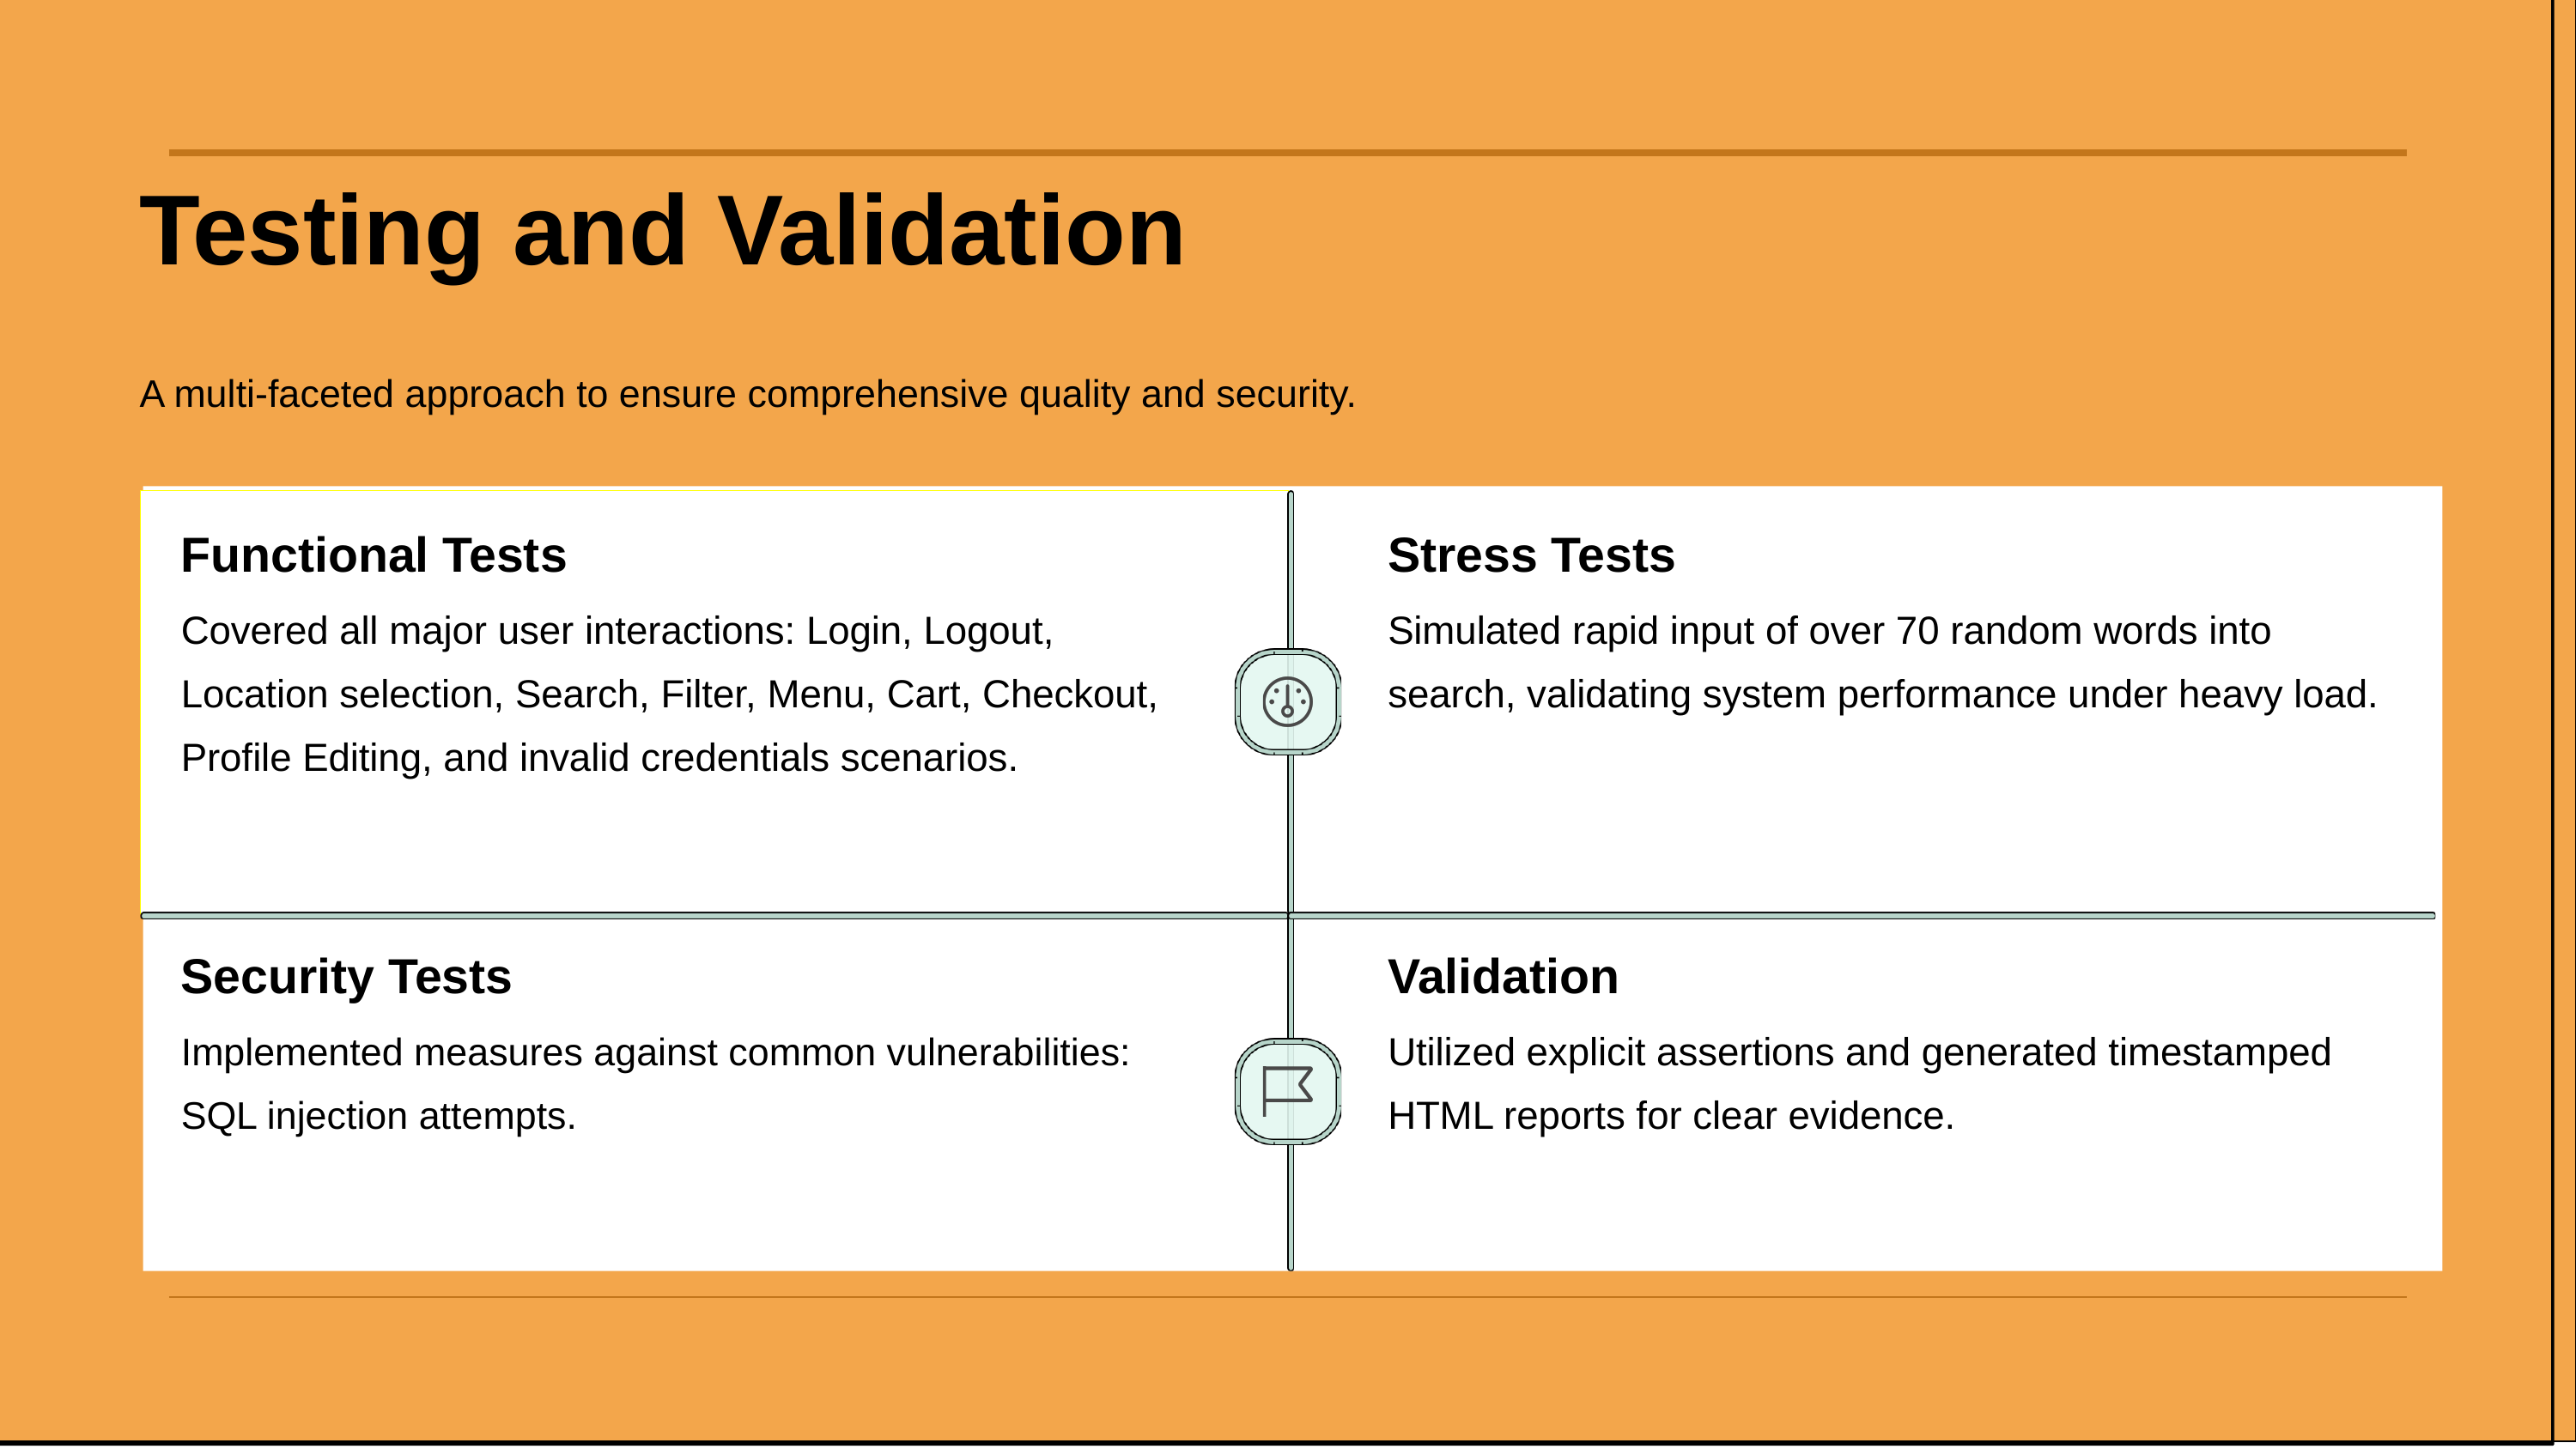

Testing and Validation
A multi-faceted approach to ensure comprehensive quality and security.

Functional Tests
Stress Tests
Covered all major user interactions: Login, Logout, Location selection, Search, Filter, Menu, Cart, Checkout, Profile Editing, and invalid credentials scenarios.
Simulated rapid input of over 70 random words into search, validating system performance under heavy load.

Security Tests
Validation
Implemented measures against common vulnerabilities: SQL injection attempts.
Utilized explicit assertions and generated timestamped HTML reports for clear evidence.